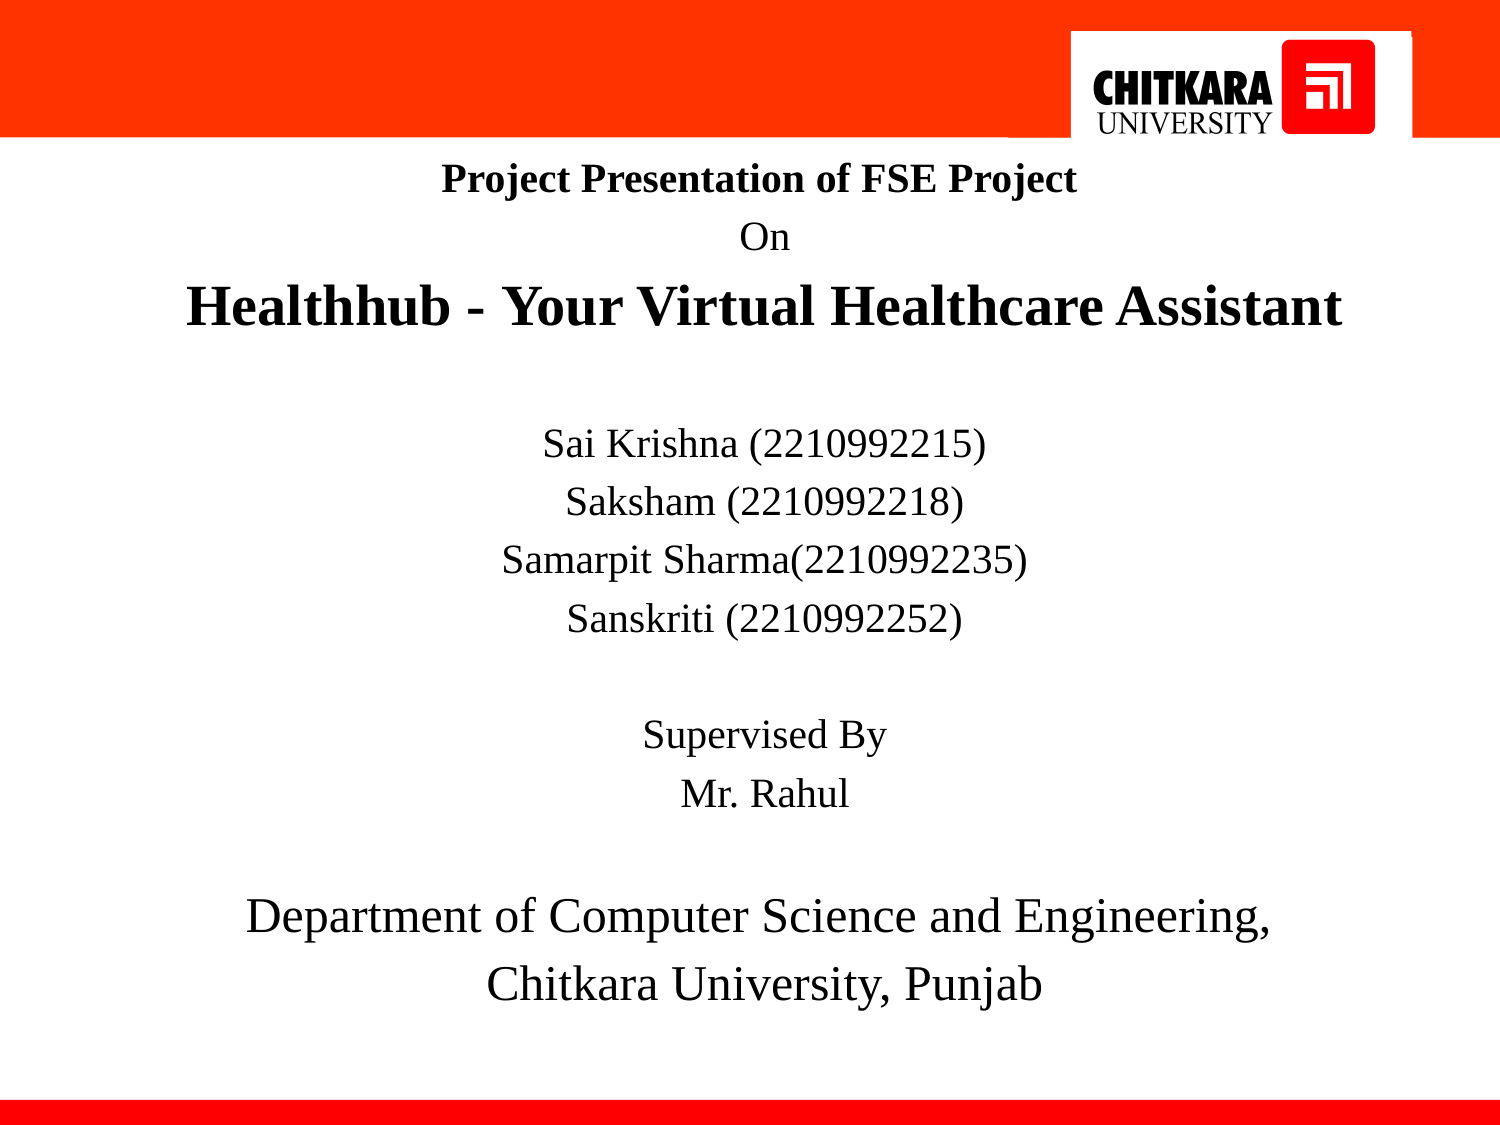

Project Presentation of FSE Project
On
Healthhub - Your Virtual Healthcare Assistant
Sai Krishna (2210992215)
Saksham (2210992218)
Samarpit Sharma(2210992235)
Sanskriti (2210992252)

Supervised By
Mr. Rahul

Department of Computer Science and Engineering,
Chitkara University, Punjab